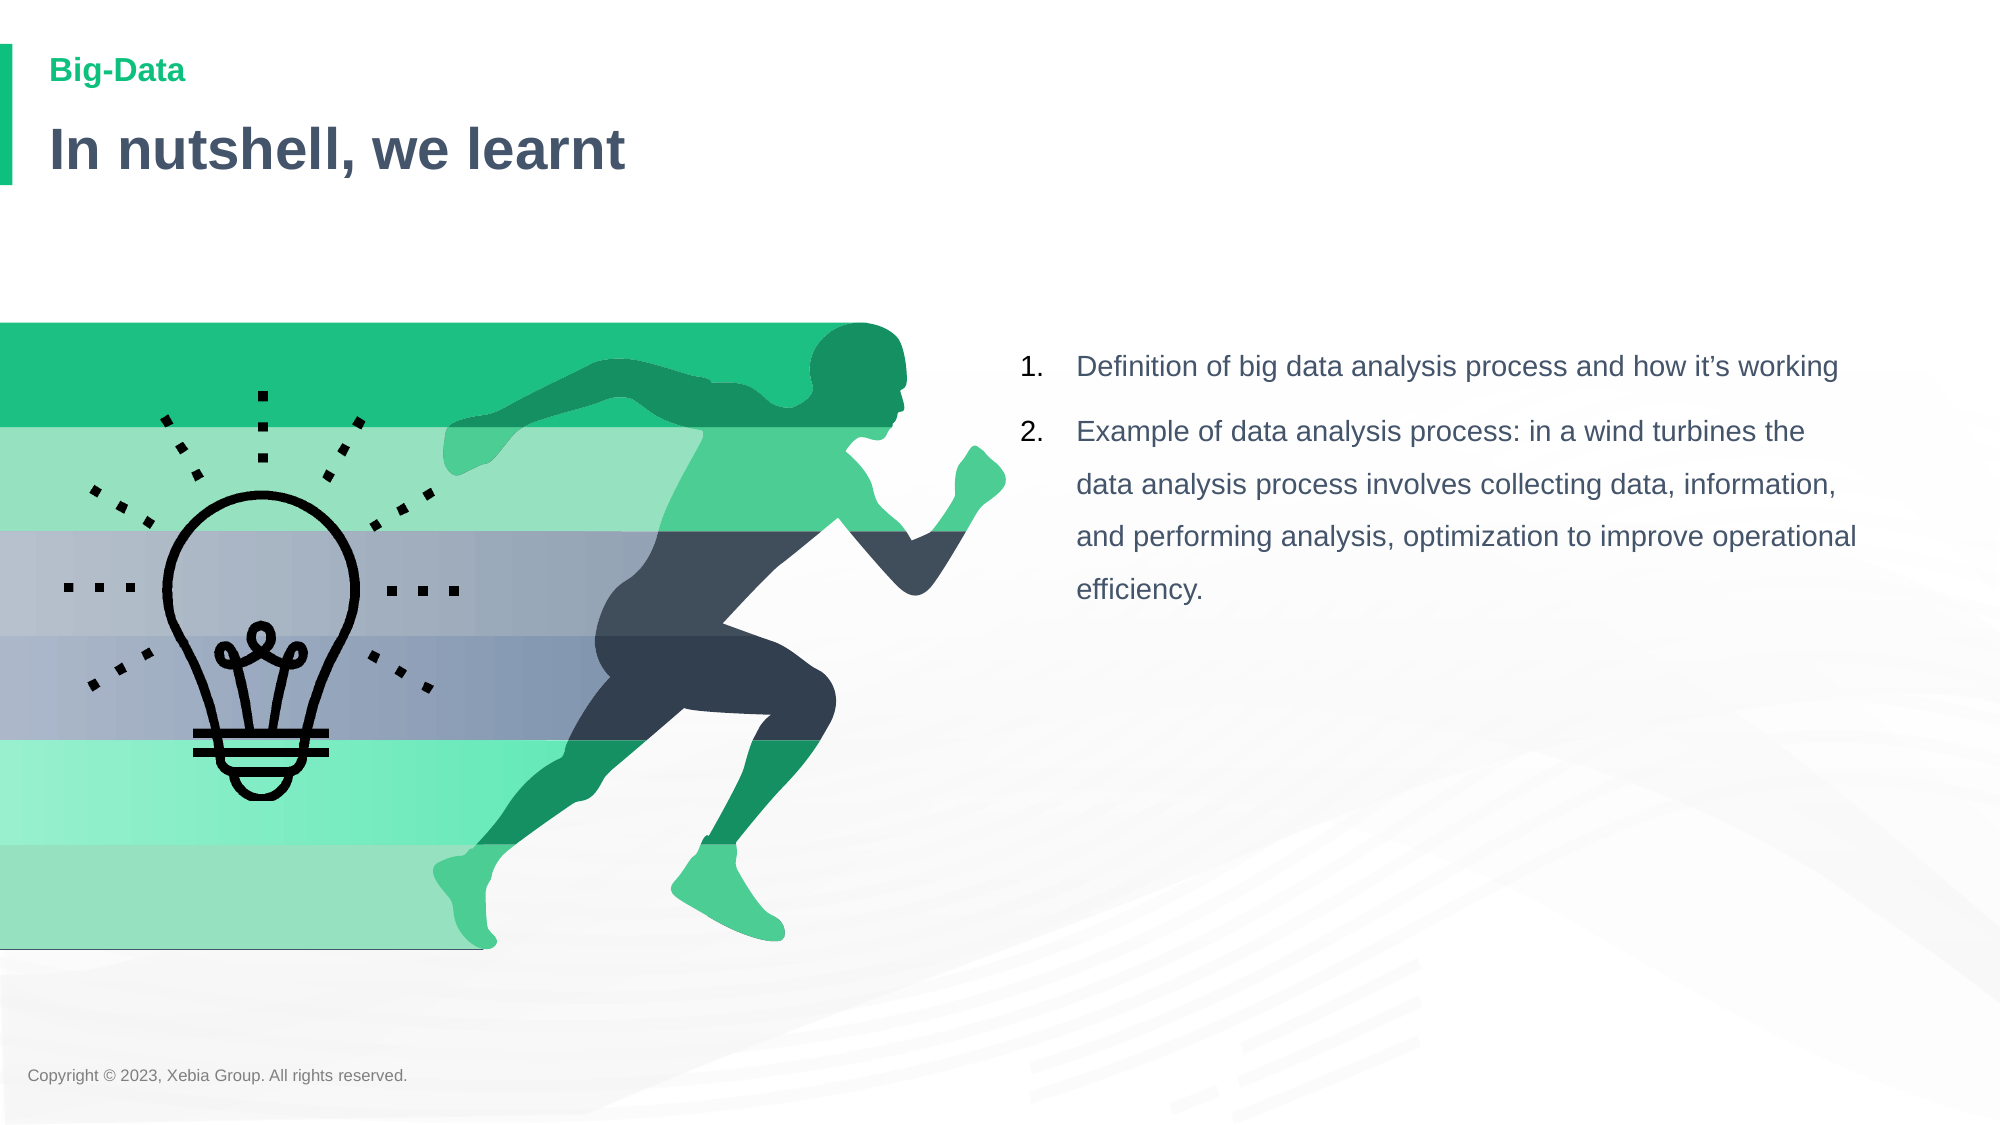

# In nutshell, we learnt
Definition of big data analysis process and how it’s working
Example of data analysis process: in a wind turbines the data analysis process involves collecting data, information, and performing analysis, optimization to improve operational efficiency.